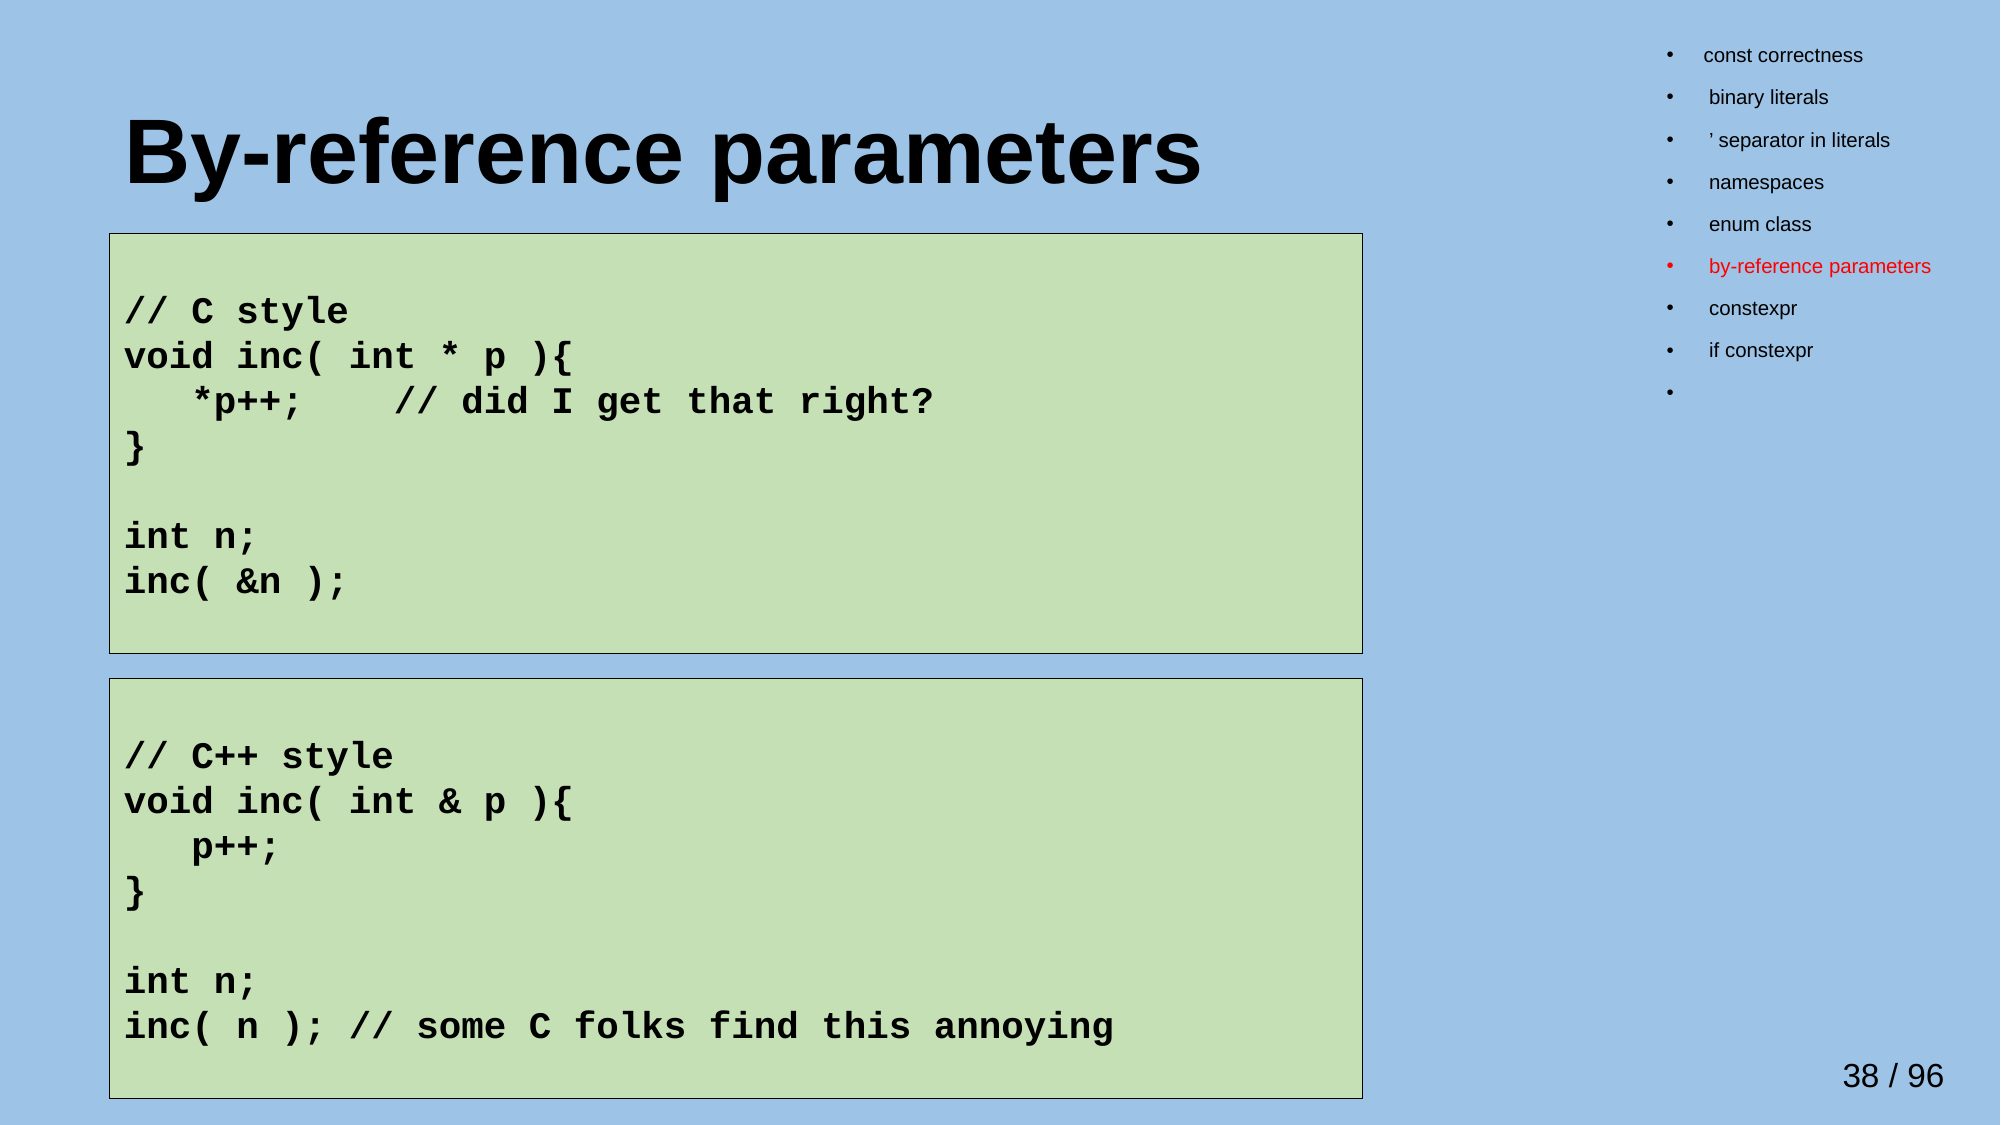

const correctness
 binary literals
 ’ separator in literals
 namespaces
 enum class
 by-reference parameters
 constexpr
 if constexpr

# By-reference parameters

// C style
void inc( int * p ){
   *p++;    // did I get that right?
}

int n;
inc( &n );

// C++ style
void inc( int & p ){
   p++;
}

int n;
inc( n ); // some C folks find this annoying